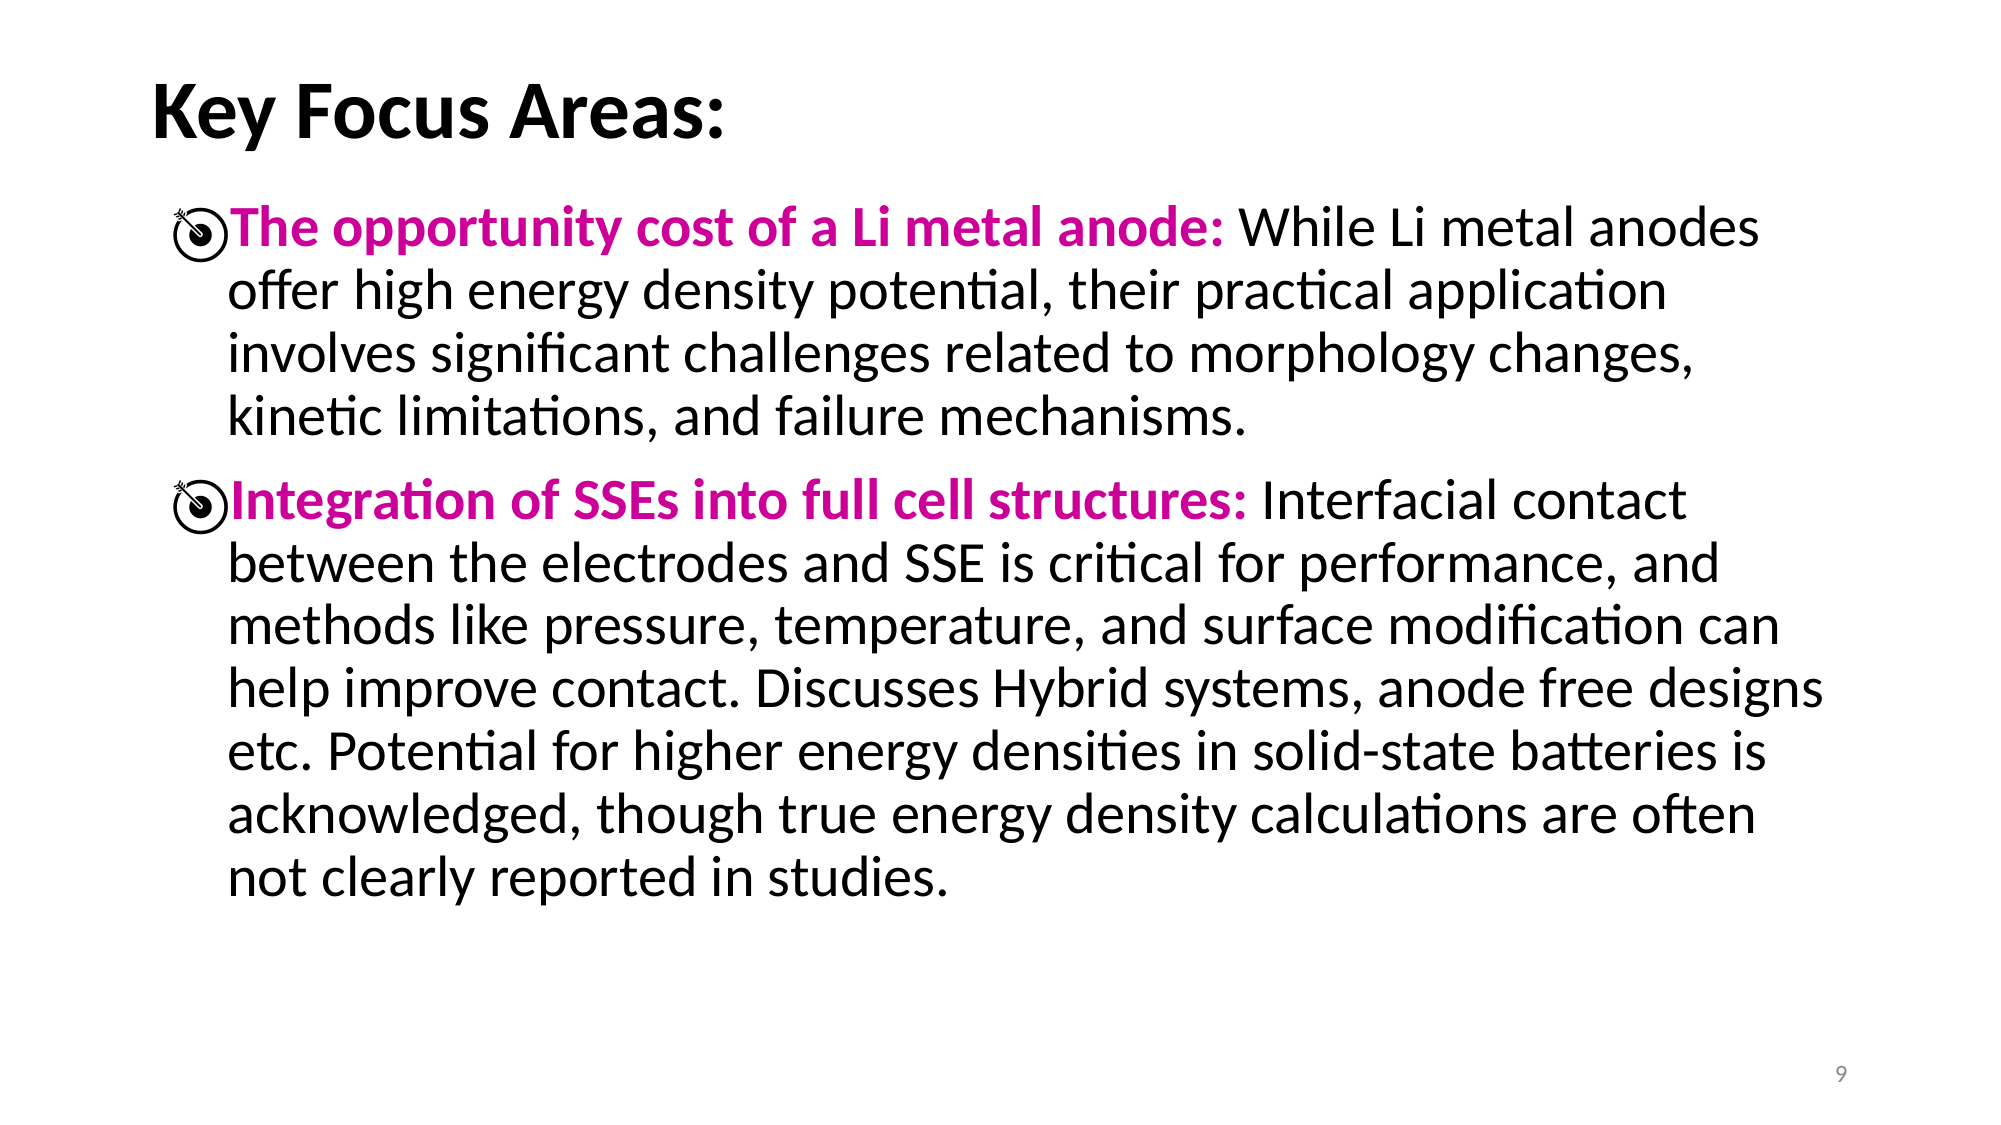

# Key Focus Areas:
The opportunity cost of a Li metal anode: While Li metal anodes offer high energy density potential, their practical application involves significant challenges related to morphology changes, kinetic limitations, and failure mechanisms.
Integration of SSEs into full cell structures: Interfacial contact between the electrodes and SSE is critical for performance, and methods like pressure, temperature, and surface modification can help improve contact. Discusses Hybrid systems, anode free designs etc. Potential for higher energy densities in solid-state batteries is acknowledged, though true energy density calculations are often not clearly reported in studies.
9